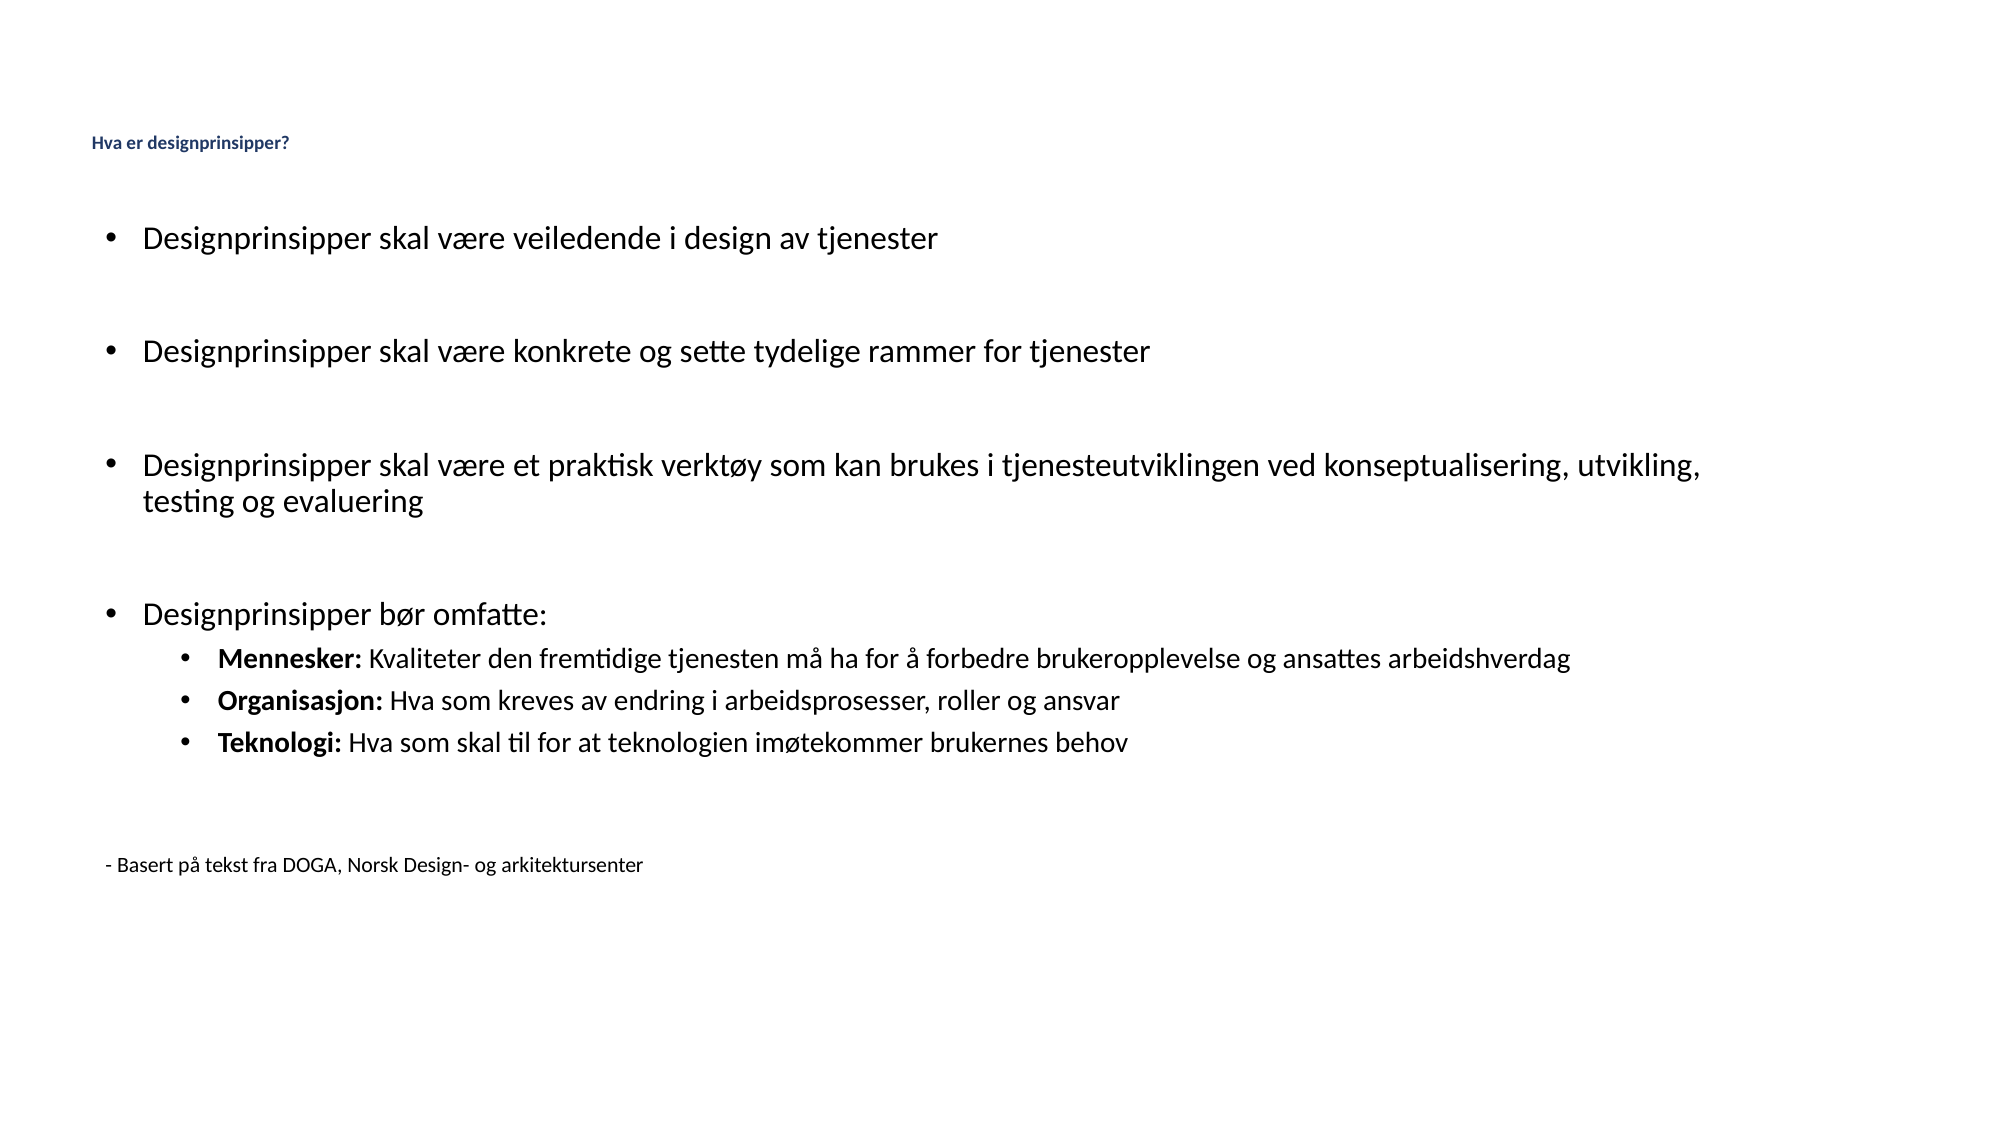

# Hva er designprinsipper?
Designprinsipper skal være veiledende i design av tjenester

Designprinsipper skal være konkrete og sette tydelige rammer for tjenester

Designprinsipper skal være et praktisk verktøy som kan brukes i tjenesteutviklingen ved konseptualisering, utvikling, testing og evaluering

Designprinsipper bør omfatte:
Mennesker: Kvaliteter den fremtidige tjenesten må ha for å forbedre brukeropplevelse og ansattes arbeidshverdag
Organisasjon: Hva som kreves av endring i arbeidsprosesser, roller og ansvar
Teknologi: Hva som skal til for at teknologien imøtekommer brukernes behov

- Basert på tekst fra DOGA, Norsk Design- og arkitektursenter